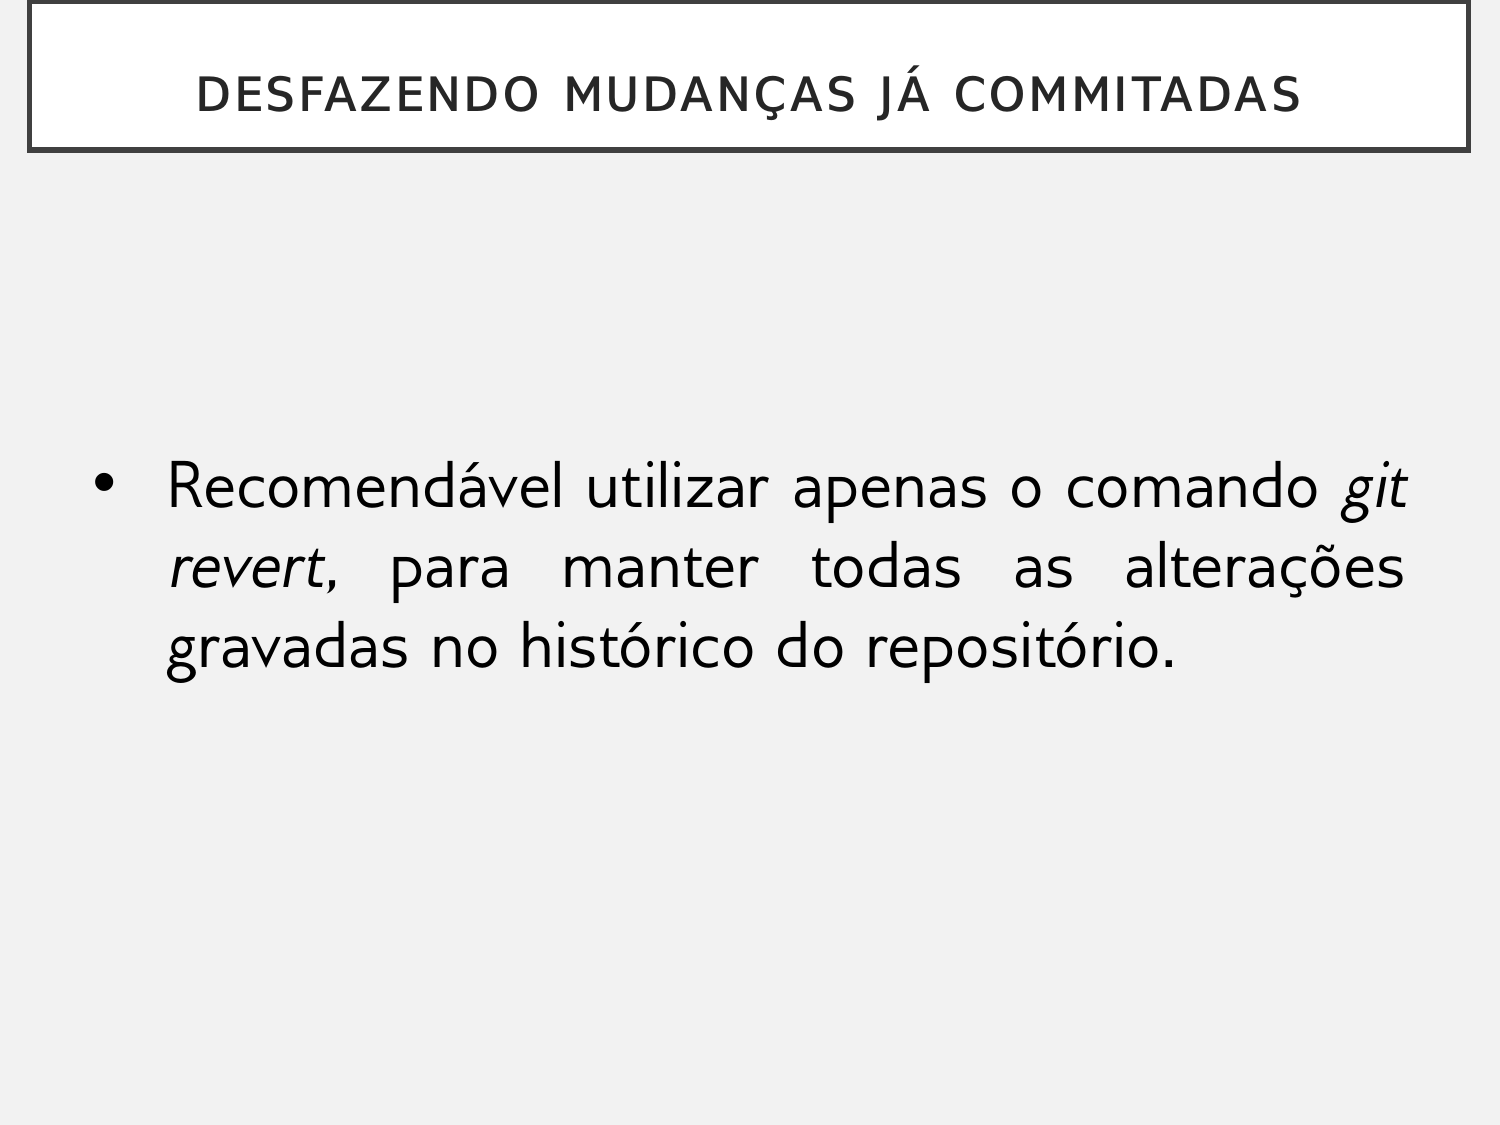

# DESFAZENDO MUDANÇAS JÁ COMMITADAS
Recomendável utilizar apenas o comando git revert, para manter todas as alterações gravadas no histórico do repositório.